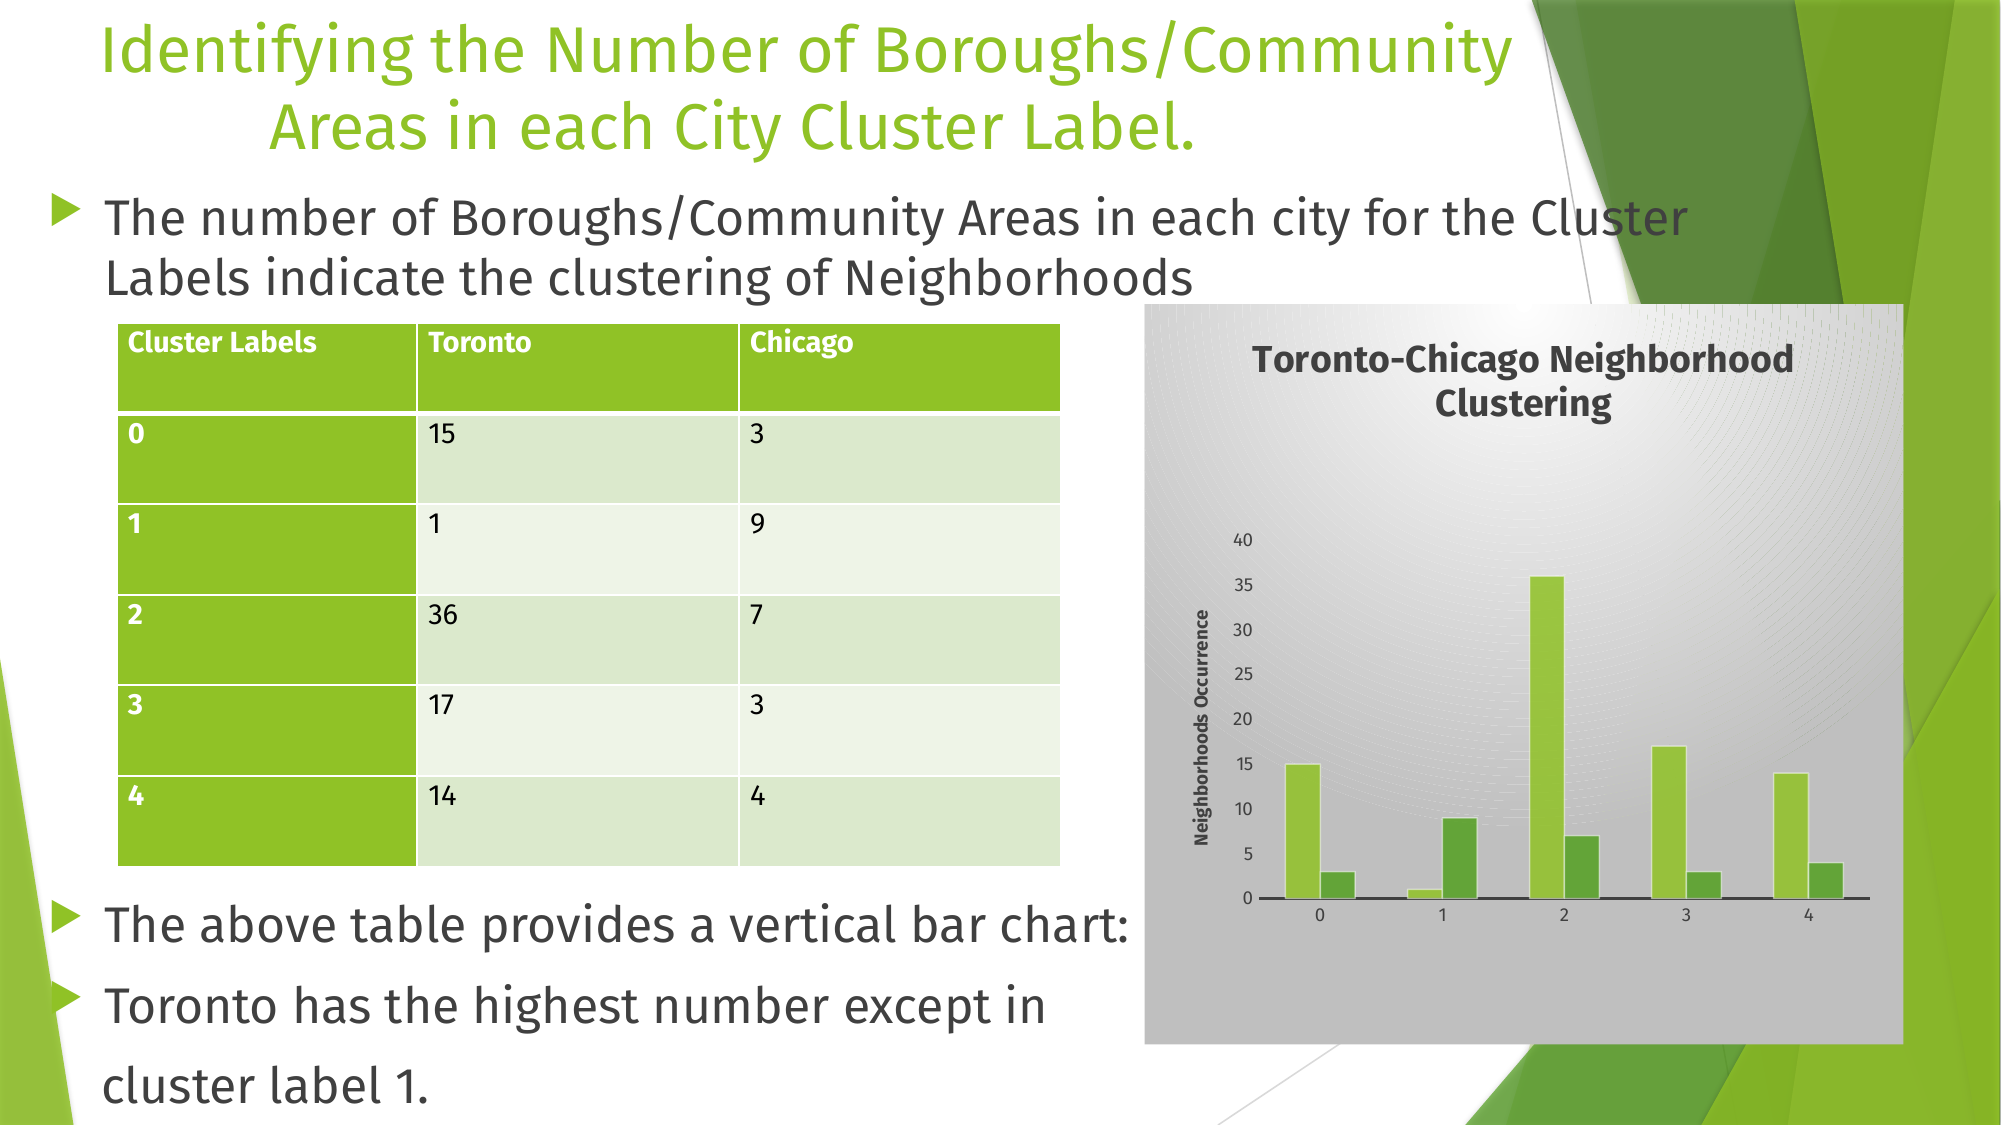

# Identifying the Number of Boroughs/Community Areas in each City Cluster Label.
The number of Boroughs/Community Areas in each city for the Cluster Labels indicate the clustering of Neighborhoods

The above table provides a vertical bar chart:
Toronto has the highest number except in
    cluster label 1.

### Chart: Toronto-Chicago Neighborhood Clustering

| Category | Toronto | Chicago |
|---|---|---|
| 0 | 15.0 | 3.0 |
| 1 | 1.0 | 9.0 |
| 2 | 36.0 | 7.0 |
| 3 | 17.0 | 3.0 |
| 4 | 14.0 | 4.0 |
| Cluster Labels | Toronto | Chicago |
| --- | --- | --- |
| 0 | 15 | 3 |
| 1 | 1 | 9 |
| 2 | 36 | 7 |
| 3 | 17 | 3 |
| 4 | 14 | 4 |